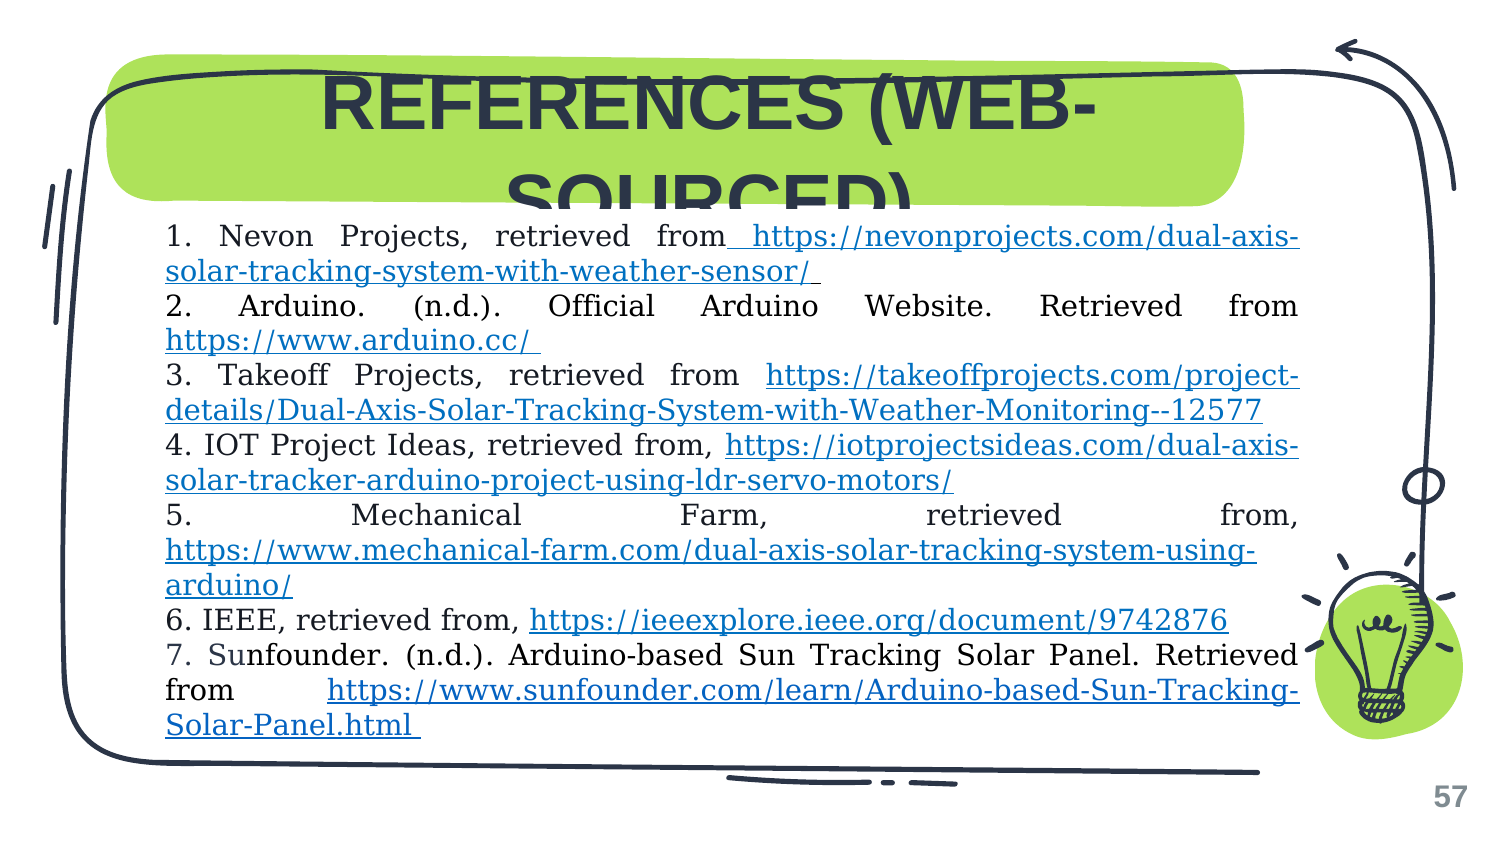

# REFERENCES (WEB-SOURCED)
1. Nevon Projects, retrieved from https://nevonprojects.com/dual-axis-solar-tracking-system-with-weather-sensor/
2. Arduino. (n.d.). Official Arduino Website. Retrieved from https://www.arduino.cc/
3. Takeoff Projects, retrieved from https://takeoffprojects.com/project-details/Dual-Axis-Solar-Tracking-System-with-Weather-Monitoring--12577
4. IOT Project Ideas, retrieved from, https://iotprojectsideas.com/dual-axis-solar-tracker-arduino-project-using-ldr-servo-motors/
5. Mechanical Farm, retrieved from, https://www.mechanical-farm.com/dual-axis-solar-tracking-system-using-arduino/
6. IEEE, retrieved from, https://ieeexplore.ieee.org/document/9742876
7. Sunfounder. (n.d.). Arduino-based Sun Tracking Solar Panel. Retrieved from https://www.sunfounder.com/learn/Arduino-based-Sun-Tracking-Solar-Panel.html

57